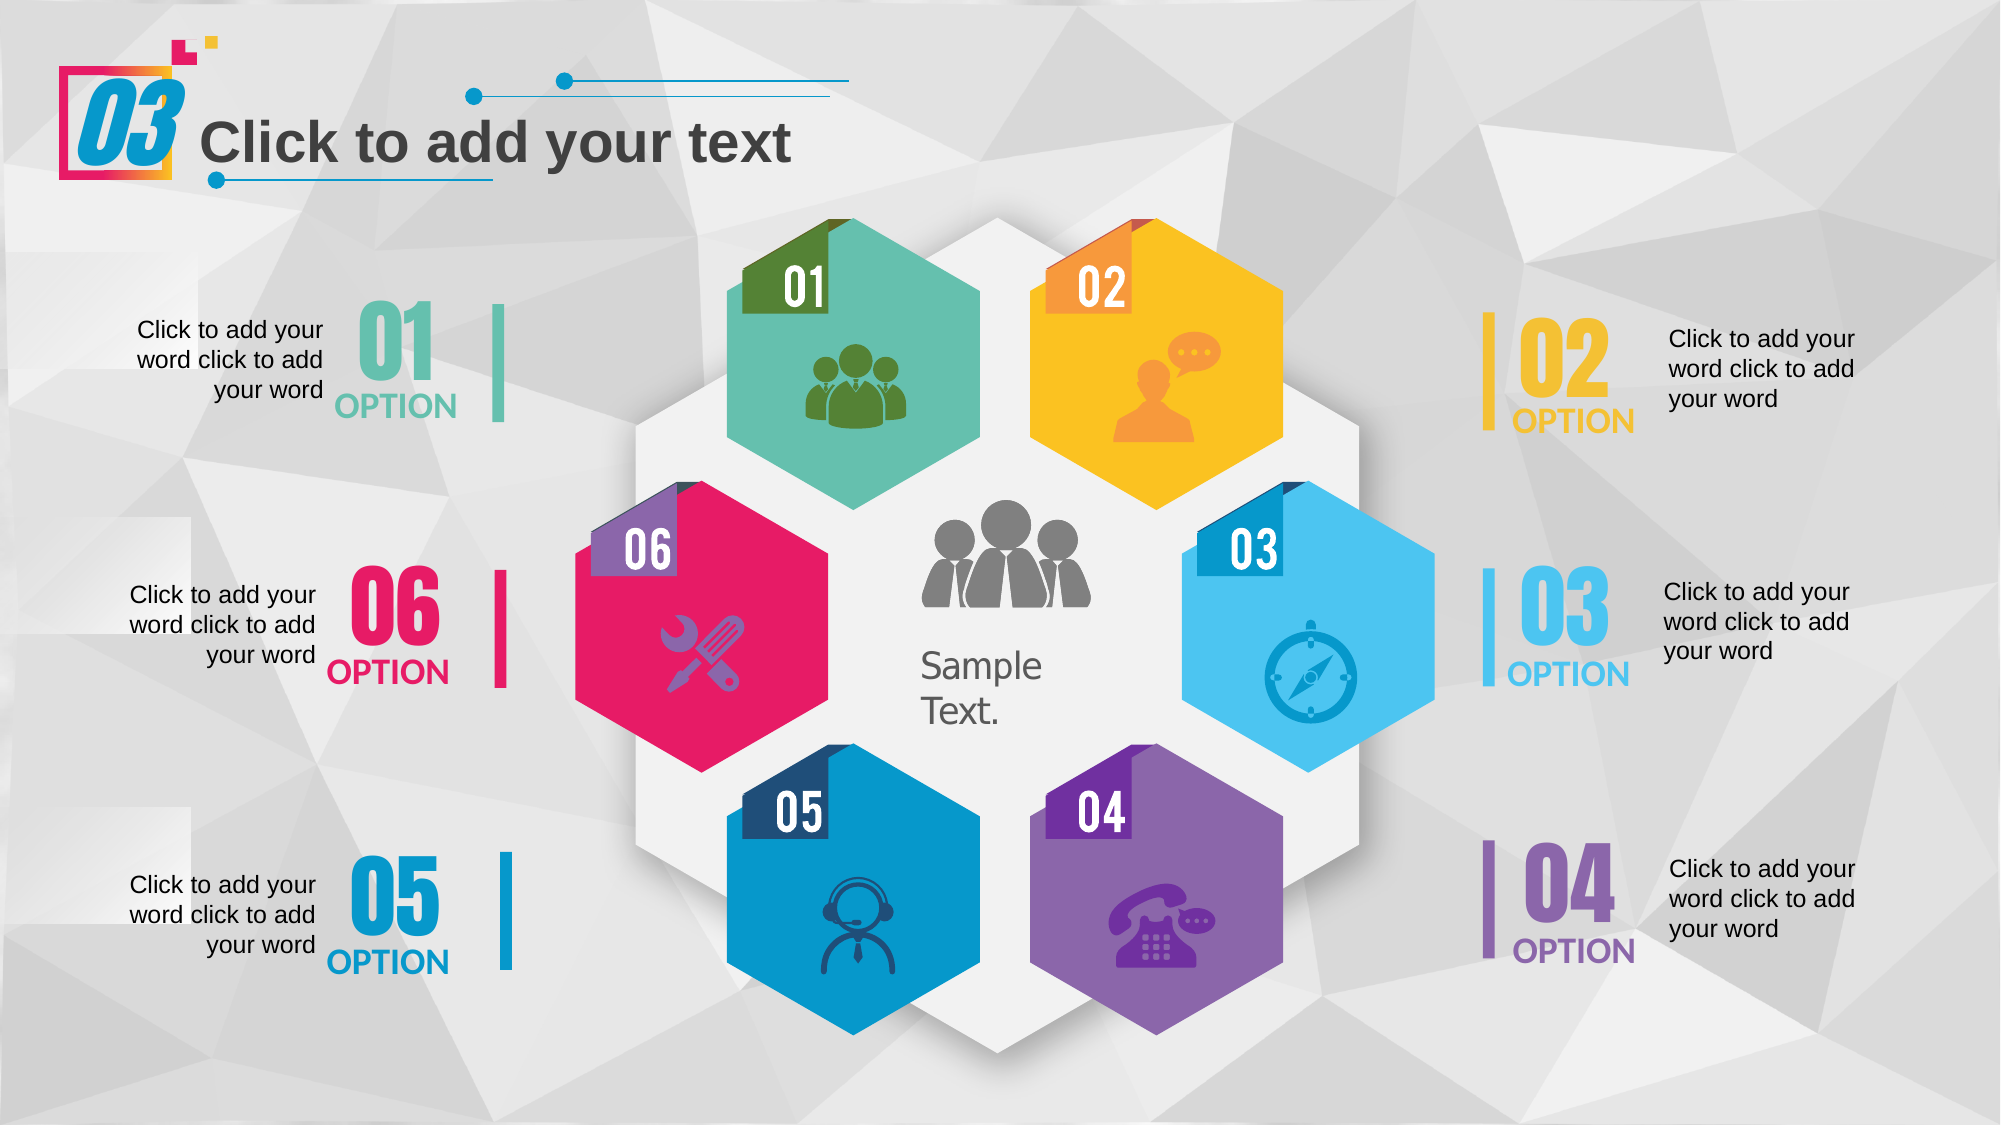

03

Click to add your text

01
Click to add your word click to add your word

OPTION

02
Click to add your word click to add your word

OPTION

06
Click to add your word click to add your word

OPTION

03
Click to add your word click to add your word

OPTION

Sample Text.

05
Click to add your word click to add your word

OPTION
04
Click to add your word click to add your word

OPTION